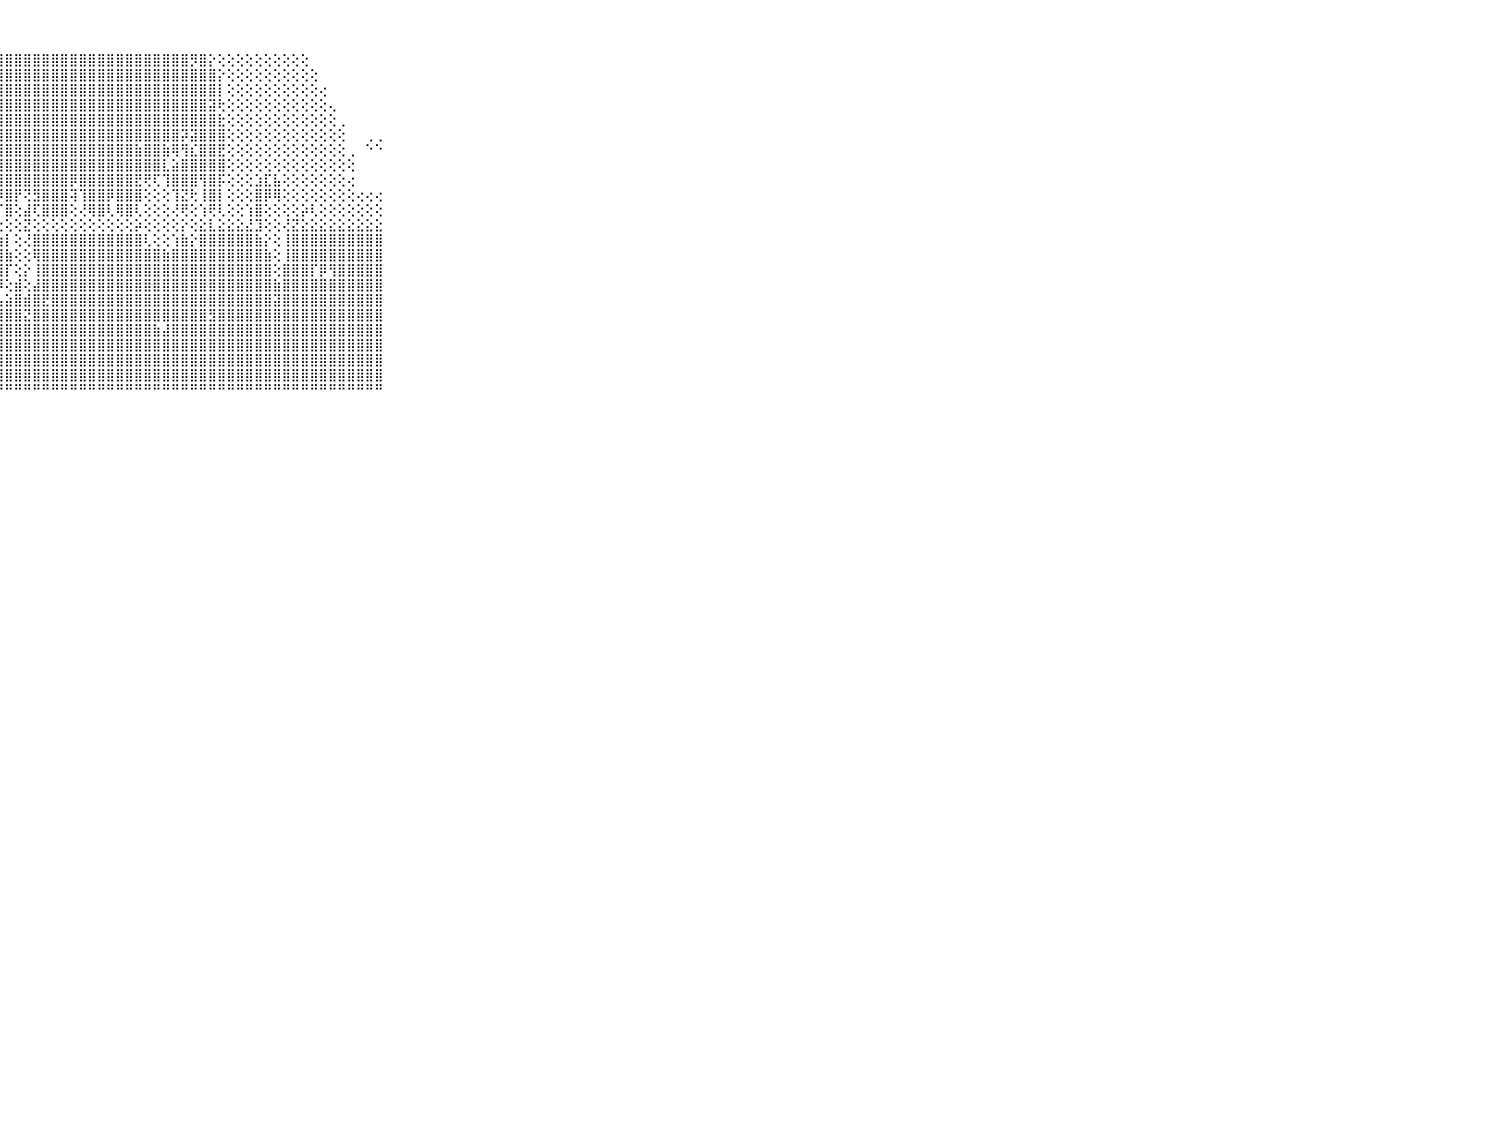

⠀⠀⠀⠀⠀⠀⠀⠀⠀⠀⠀⣿⣿⣿⣿⣿⣿⣿⣿⣿⣿⣿⣿⣿⣿⣿⣿⣿⣿⣿⣿⣿⣿⣿⣿⣿⣿⣿⣿⣿⣿⣿⣿⣿⣿⣿⣿⣿⡻⣿⡕⢕⢕⢕⢕⢕⢕⢕⢕⢕⢕⠀⠀⠀⠀⠀⠀⠀⠀⠀⠀⠀⠀⠀⠀⠀⠀⠀⠀⠀⠀
⠀⠀⠀⠀⠀⠀⠀⠀⠀⠀⠀⣿⣿⣿⣿⣿⣿⣿⣿⣿⣿⣿⣿⣿⣿⣿⣿⣿⣿⣿⣿⣿⣿⣿⣿⣿⣿⣿⣿⣿⣿⣿⣿⣿⣿⣿⣿⣿⣿⣿⣿⡕⢕⢕⢕⢕⢕⢕⢕⢕⢕⢕⠀⠀⠀⠀⠀⠀⠀⠀⠀⠀⠀⠀⠀⠀⠀⠀⠀⠀⠀
⠀⠀⠀⠀⠀⠀⠀⠀⠀⠀⠀⣿⣿⣿⣿⣿⣿⣿⣿⣿⣿⣿⣿⣿⣿⣿⣿⣿⣿⣿⣿⣿⣿⣿⣿⣿⣿⣿⣿⣿⣿⣿⣿⣿⣿⣿⣿⣿⣿⣿⣿⡇⢕⢕⢕⢕⢕⢕⢕⢕⢕⢕⢔⠀⠀⠀⠀⠀⠀⠀⠀⠀⠀⠀⠀⠀⠀⠀⠀⠀⠀
⠀⠀⠀⠀⠀⠀⠀⠀⠀⠀⠀⣿⣿⣿⣿⣿⣿⣿⣿⣿⣿⣿⣿⣿⣿⣿⣿⣿⣿⣿⣿⣿⣿⣿⣿⣿⣿⣿⣿⣿⣿⣿⣿⣿⣿⣿⣿⣿⣿⣿⣽⢗⢕⢕⢕⢕⢕⢕⢕⢕⢕⢕⢕⢄⠀⠀⠀⠀⠀⠀⠀⠀⠀⠀⠀⠀⠀⠀⠀⠀⠀
⠀⠀⠀⠀⠀⠀⠀⠀⠀⠀⠀⣿⣿⣿⣿⣿⣿⣿⣿⣿⣿⣿⣿⣿⣿⣿⣿⣿⣿⣿⣿⣿⣿⣿⣿⣿⣿⣿⣿⣿⣿⣿⣿⣿⣿⣿⣿⣿⣿⣿⣿⣗⢕⢕⢕⢕⢕⢕⢕⢕⢕⢕⢕⢕⢀⠀⠀⠀⠀⠀⠀⠀⠀⠀⠀⠀⠀⠀⠀⠀⠀
⠀⠀⠀⠀⠀⠀⠀⠀⠀⠀⠀⣿⣿⣿⣿⣿⣿⣿⣿⣿⣿⣿⣿⣿⣿⣿⣿⣿⣿⣿⣿⣿⣿⣿⣿⣿⣿⣿⣿⣿⣿⣿⣿⣿⣿⣿⣿⡽⣽⣿⣿⣿⢕⢕⢕⢕⢕⢕⢕⢕⢕⢕⢕⢕⢕⠀⠀⢀⢀⠀⠀⠀⠀⠀⠀⠀⠀⠀⠀⠀⠀
⠀⠀⠀⠀⠀⠀⠀⠀⠀⠀⠀⣿⣿⣿⣿⣿⣿⣿⣿⣿⣿⣿⣿⣿⣿⣿⣿⣿⣿⣿⣿⣿⣿⣿⣿⣿⣿⣿⣿⣿⣿⣿⣷⣿⣿⣷⢿⢻⣎⣿⣿⣟⢕⢕⢕⢕⢕⢕⢕⢕⢕⢕⢕⢕⢕⢀⠀⠑⠑⠀⠀⠀⠀⠀⠀⠀⠀⠀⠀⠀⠀
⠀⠀⠀⠀⠀⠀⠀⠀⠀⠀⠀⣿⣿⣿⣿⣿⣿⣿⣿⣿⣿⣿⣿⣿⣿⣿⣿⣿⣿⣿⣿⣿⣿⣿⣿⣿⣿⣿⣿⣿⣿⣿⣿⣿⣿⣇⣵⣿⣿⣿⣿⣿⢕⢕⢕⢕⢕⢕⢕⢕⢕⢕⢕⢕⢕⢕⠀⠀⠀⠀⠀⠀⠀⠀⠀⠀⠀⠀⠀⠀⠀
⠀⠀⠀⠀⠀⠀⠀⠀⠀⠀⠀⣿⣿⣿⣿⣿⣿⣟⣿⣿⣿⣿⣿⣿⣿⣿⣿⣿⣿⣿⣿⣿⣿⣿⣿⡿⣿⣿⣿⣿⣿⣿⣟⢟⢏⢹⣿⣿⣿⢻⣿⡯⢕⢕⢕⣱⣏⣧⢕⢕⢕⢕⢕⢕⢕⢔⠀⠀⠀⠀⠀⠀⠀⠀⠀⠀⠀⠀⠀⠀⠀
⠀⠀⠀⠀⠀⠀⠀⠀⠀⠀⠀⣿⣿⣿⣿⣿⣿⣿⣿⣿⣿⣿⡹⣿⣿⣿⣿⡿⣿⡟⢝⣻⣿⣿⣿⢽⢹⣿⣿⡿⣿⣿⣿⢕⢕⢕⢹⣝⢗⢸⣿⡇⢕⢕⢕⣿⡿⢿⢕⢕⢕⢕⢕⢕⢕⢕⢔⢔⢔⠀⠀⠀⠀⠀⠀⠀⠀⠀⠀⠀⠀
⠀⠀⠀⠀⠀⠀⠀⠀⠀⠀⠀⣿⣿⣻⣿⣿⣿⡇⢻⣿⣿⣿⢕⡎⣿⣿⣿⡏⣿⢕⣼⢏⣿⣿⣿⢕⢜⢿⣿⢇⢿⣿⢇⢕⢕⢕⢜⢟⢕⢱⢟⢇⢕⢕⢱⣿⢕⢕⢕⢕⡵⢇⢕⢕⢕⢕⢕⢕⢕⠀⠀⠀⠀⠀⠀⠀⠀⠀⠀⠀⠀
⠀⠀⠀⠀⠀⠀⠀⠀⠀⠀⠀⢜⢕⢕⢕⢕⢕⢕⢕⢕⢕⢕⢕⢕⢕⢕⢕⢕⢕⢕⣝⢕⢕⢕⢕⢕⢕⢕⢕⢕⢕⢕⡵⢕⢕⢕⢕⡕⢕⣕⣇⣕⣕⣕⣜⣹⢕⢕⢜⣝⣕⣕⣕⣕⣕⣕⣕⣕⣕⠀⠀⠀⠀⠀⠀⠀⠀⠀⠀⠀⠀
⠀⠀⠀⠀⠀⠀⠀⠀⠀⠀⠀⣷⣷⣷⣷⣷⣷⣷⣷⣷⣷⣷⣷⣷⣷⣷⣷⣷⡇⢕⢜⣿⣿⣿⣿⣿⣿⣿⣿⣿⣿⣿⣿⢇⢕⢕⢱⣷⡕⣿⣿⣿⣿⣿⣿⣷⡕⢕⢸⣿⣿⣿⣿⣿⣿⣿⣿⣿⣿⠀⠀⠀⠀⠀⠀⠀⠀⠀⠀⠀⠀
⠀⠀⠀⠀⠀⠀⠀⠀⠀⠀⠀⣿⣿⣿⣿⣿⣿⣿⣿⣿⣿⣿⣿⣿⣿⣿⣿⣿⣷⢕⢕⢿⣿⣿⣿⣿⣿⣿⣿⣿⣿⣿⣿⣿⣿⣷⣿⣿⣿⣿⣿⣿⣿⣿⣿⣿⣷⢕⢸⣿⣿⣿⣿⣿⣿⣿⣿⣿⣿⠀⠀⠀⠀⠀⠀⠀⠀⠀⠀⠀⠀
⠀⠀⠀⠀⠀⠀⠀⠀⠀⠀⠀⣿⣿⣿⣿⣿⣿⣿⣿⣿⣿⣿⣿⣿⣿⣿⣿⣿⡏⢕⡕⢸⣿⣿⣿⣿⣿⣿⣿⣿⣿⣿⣿⣿⣿⣿⣿⣿⣿⣿⣿⣿⣿⣿⣿⣿⣿⢕⣿⣿⣿⡏⡿⢻⣿⣿⣿⣿⣿⠀⠀⠀⠀⠀⠀⠀⠀⠀⠀⠀⠀
⠀⠀⠀⠀⠀⠀⠀⠀⠀⠀⠀⣿⣿⣿⣿⣿⣿⣿⣿⣿⣿⣿⣿⣿⣿⣿⣿⡿⢕⣾⢕⣼⣿⣿⣿⣿⣿⣿⣿⣿⣿⣿⣿⣿⣿⣿⣿⣿⣿⣿⣿⣿⣿⣿⣿⣿⣿⣷⣿⣿⣿⣿⣿⣿⣿⣿⣿⣿⣿⠀⠀⠀⠀⠀⠀⠀⠀⠀⠀⠀⠀
⠀⠀⠀⠀⠀⠀⠀⠀⠀⠀⠀⣿⣿⣿⣿⣿⣿⣿⣿⣿⣿⣿⣿⣿⣿⣿⣿⣧⣵⣿⣾⣿⣟⣿⣿⣿⣿⣿⣿⣿⣿⣿⣿⣿⣿⣿⣿⣿⣿⣿⣿⣿⣿⣿⣿⣿⣿⣽⣿⣿⣿⣿⣿⣿⣿⣿⣿⣿⣿⠀⠀⠀⠀⠀⠀⠀⠀⠀⠀⠀⠀
⠀⠀⠀⠀⠀⠀⠀⠀⠀⠀⠀⣿⣿⣿⣿⣿⣿⣿⣿⣿⣿⣿⣿⣿⣿⣿⣿⣿⣿⣿⣝⣿⣿⣿⣿⣿⣿⣿⣿⣿⣿⣿⣿⣿⣿⣿⣿⣿⣿⣿⣻⣿⣿⣿⣿⣿⣿⣿⣿⣿⣿⣿⣿⣿⣿⣿⣿⣿⣿⠀⠀⠀⠀⠀⠀⠀⠀⠀⠀⠀⠀
⠀⠀⠀⠀⠀⠀⠀⠀⠀⠀⠀⣿⣿⣿⣿⣿⣿⣿⣿⣿⣿⣿⣿⣿⣿⣿⣿⣿⣿⣿⣿⣿⣿⣿⣿⣿⣿⣿⣿⣿⣿⣿⣿⣿⣷⣼⣿⣿⣿⣿⣿⣿⣿⣿⣿⣿⣿⣿⣿⣿⣿⣿⣿⣿⣿⣿⣿⣿⣿⠀⠀⠀⠀⠀⠀⠀⠀⠀⠀⠀⠀
⠀⠀⠀⠀⠀⠀⠀⠀⠀⠀⠀⣿⣿⣿⣿⣿⣿⣿⣿⣿⣿⣿⣿⣿⣿⣿⣿⣿⣿⣿⣿⣿⣿⣿⣿⣿⣿⣿⣿⣿⣿⣿⣿⣿⣿⣿⣿⣿⣿⣿⣿⣿⣿⣿⣿⣿⣿⣿⣿⣿⣿⣿⣿⣿⣿⣿⣿⣿⣿⠀⠀⠀⠀⠀⠀⠀⠀⠀⠀⠀⠀
⠀⠀⠀⠀⠀⠀⠀⠀⠀⠀⠀⣿⣿⣿⣿⣿⣿⣿⣿⣿⣿⣿⣿⣿⣿⣿⣿⣿⣿⣿⣿⣿⣿⣿⣿⣿⣿⣿⣿⣿⣿⣿⣿⣿⣿⣿⣿⣿⣿⣿⣿⣿⣿⣿⣿⣿⣿⣿⣿⣿⣿⣿⣿⣿⣿⣿⣿⣿⣿⠀⠀⠀⠀⠀⠀⠀⠀⠀⠀⠀⠀
⠀⠀⠀⠀⠀⠀⠀⠀⠀⠀⠀⣿⣿⣿⣿⣿⣿⣿⣿⣿⣿⣿⣿⣿⣿⣿⣿⣿⣿⣿⣿⣿⣿⣿⣿⣿⣿⣿⣿⣿⣿⣿⣿⣿⣿⣿⣿⣿⣿⣿⣿⣿⣿⣿⣿⣿⣿⣿⣿⣿⣿⣿⣿⣿⣿⣿⣿⣿⣿⠀⠀⠀⠀⠀⠀⠀⠀⠀⠀⠀⠀
⠀⠀⠀⠀⠀⠀⠀⠀⠀⠀⠀⠛⠛⠛⠛⠛⠛⠛⠛⠛⠛⠛⠛⠛⠛⠛⠛⠛⠛⠛⠛⠛⠛⠛⠛⠛⠛⠛⠛⠛⠛⠛⠛⠛⠛⠛⠛⠛⠛⠛⠛⠛⠛⠛⠛⠛⠛⠛⠛⠛⠛⠛⠛⠛⠛⠛⠛⠛⠛⠀⠀⠀⠀⠀⠀⠀⠀⠀⠀⠀⠀